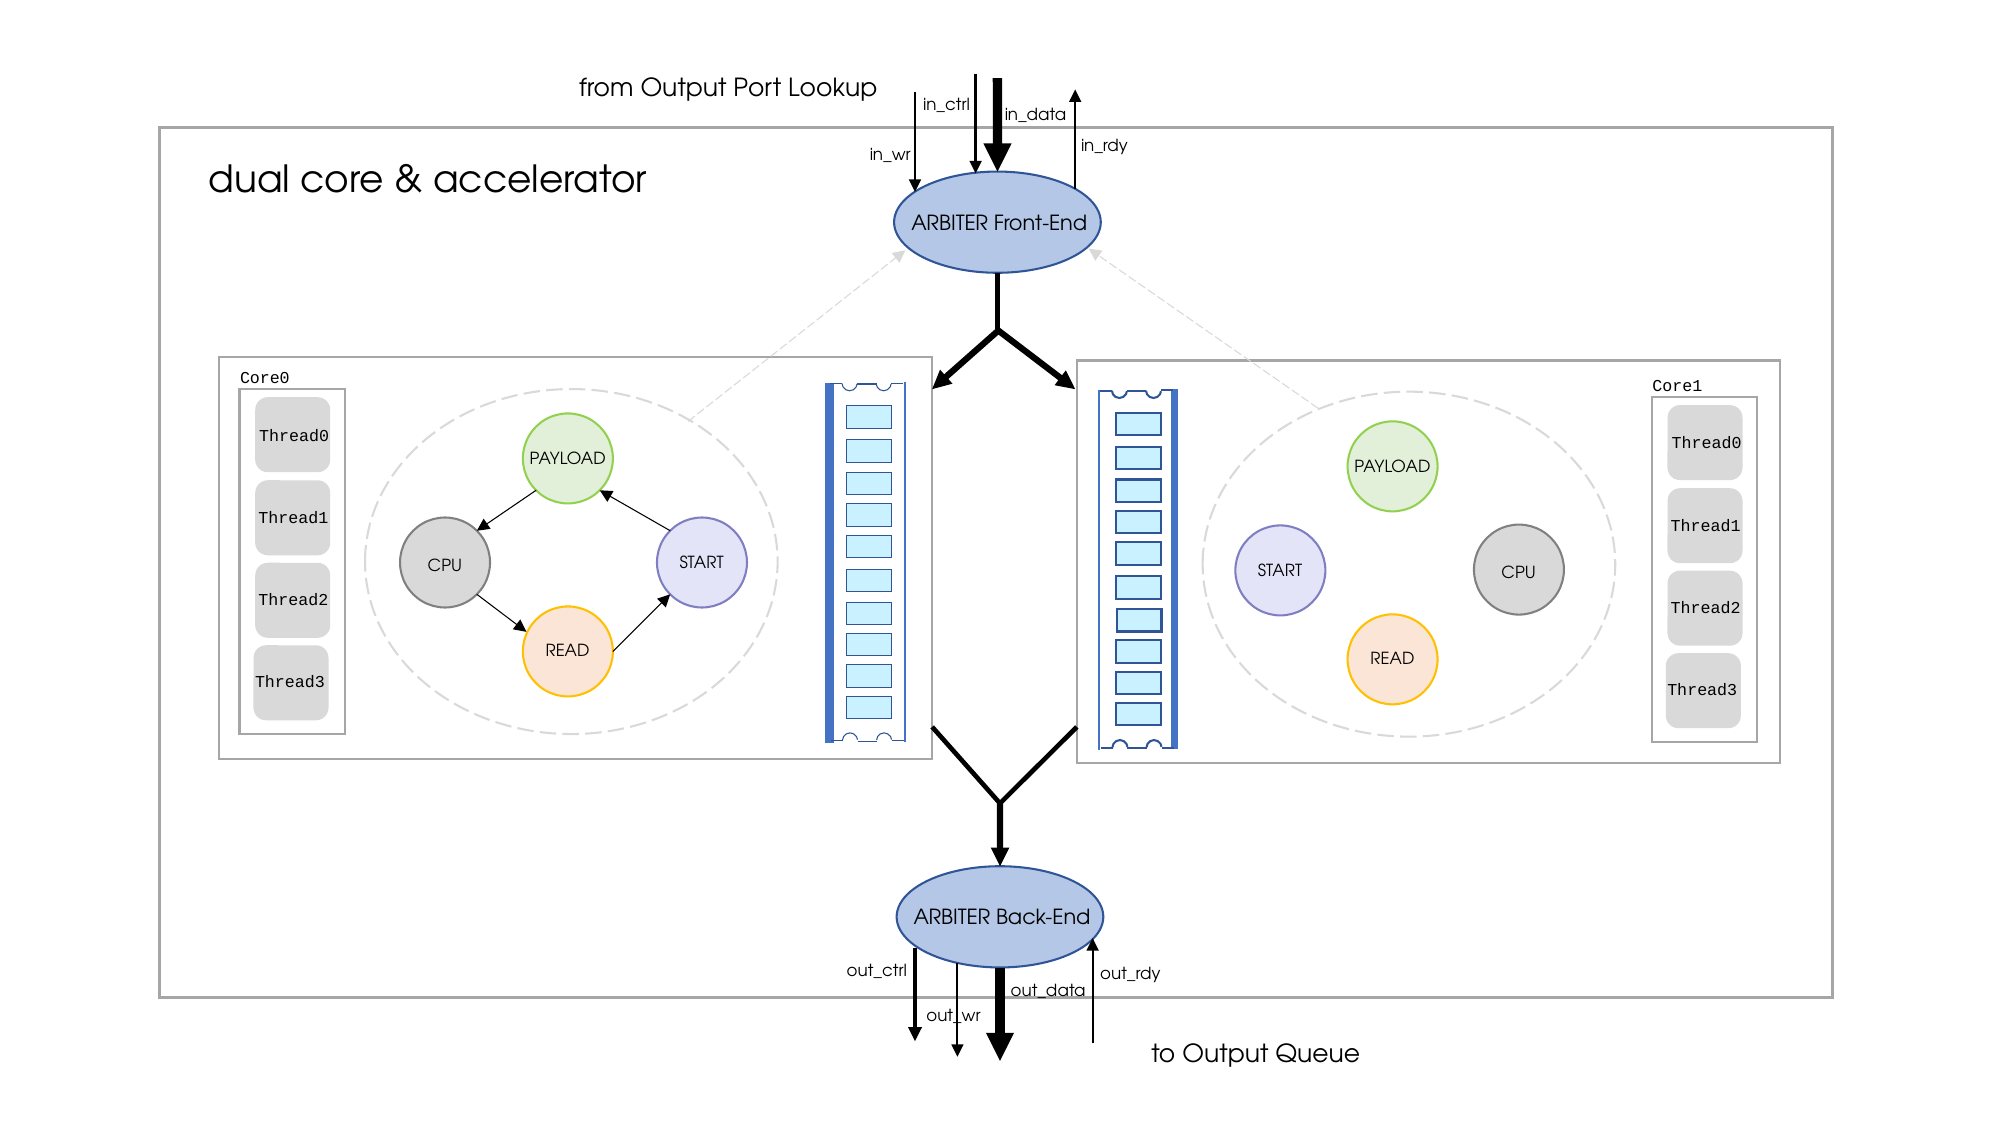

from Output Port Lookup
in_ctrl
in_data
in_rdy

in_wr
dual core & accelerator

ARBITER Front-End

Core0

Core1

Thread0

Thread0
PAYLOAD
PAYLOAD

Thread1
Thread1

START
CPU
START
CPU

Thread2
Thread2

READ
READ

Thread3
Thread3

ARBITER Back-End
out_ctrl
out_rdy
out_data
out_wr
to Output Queue